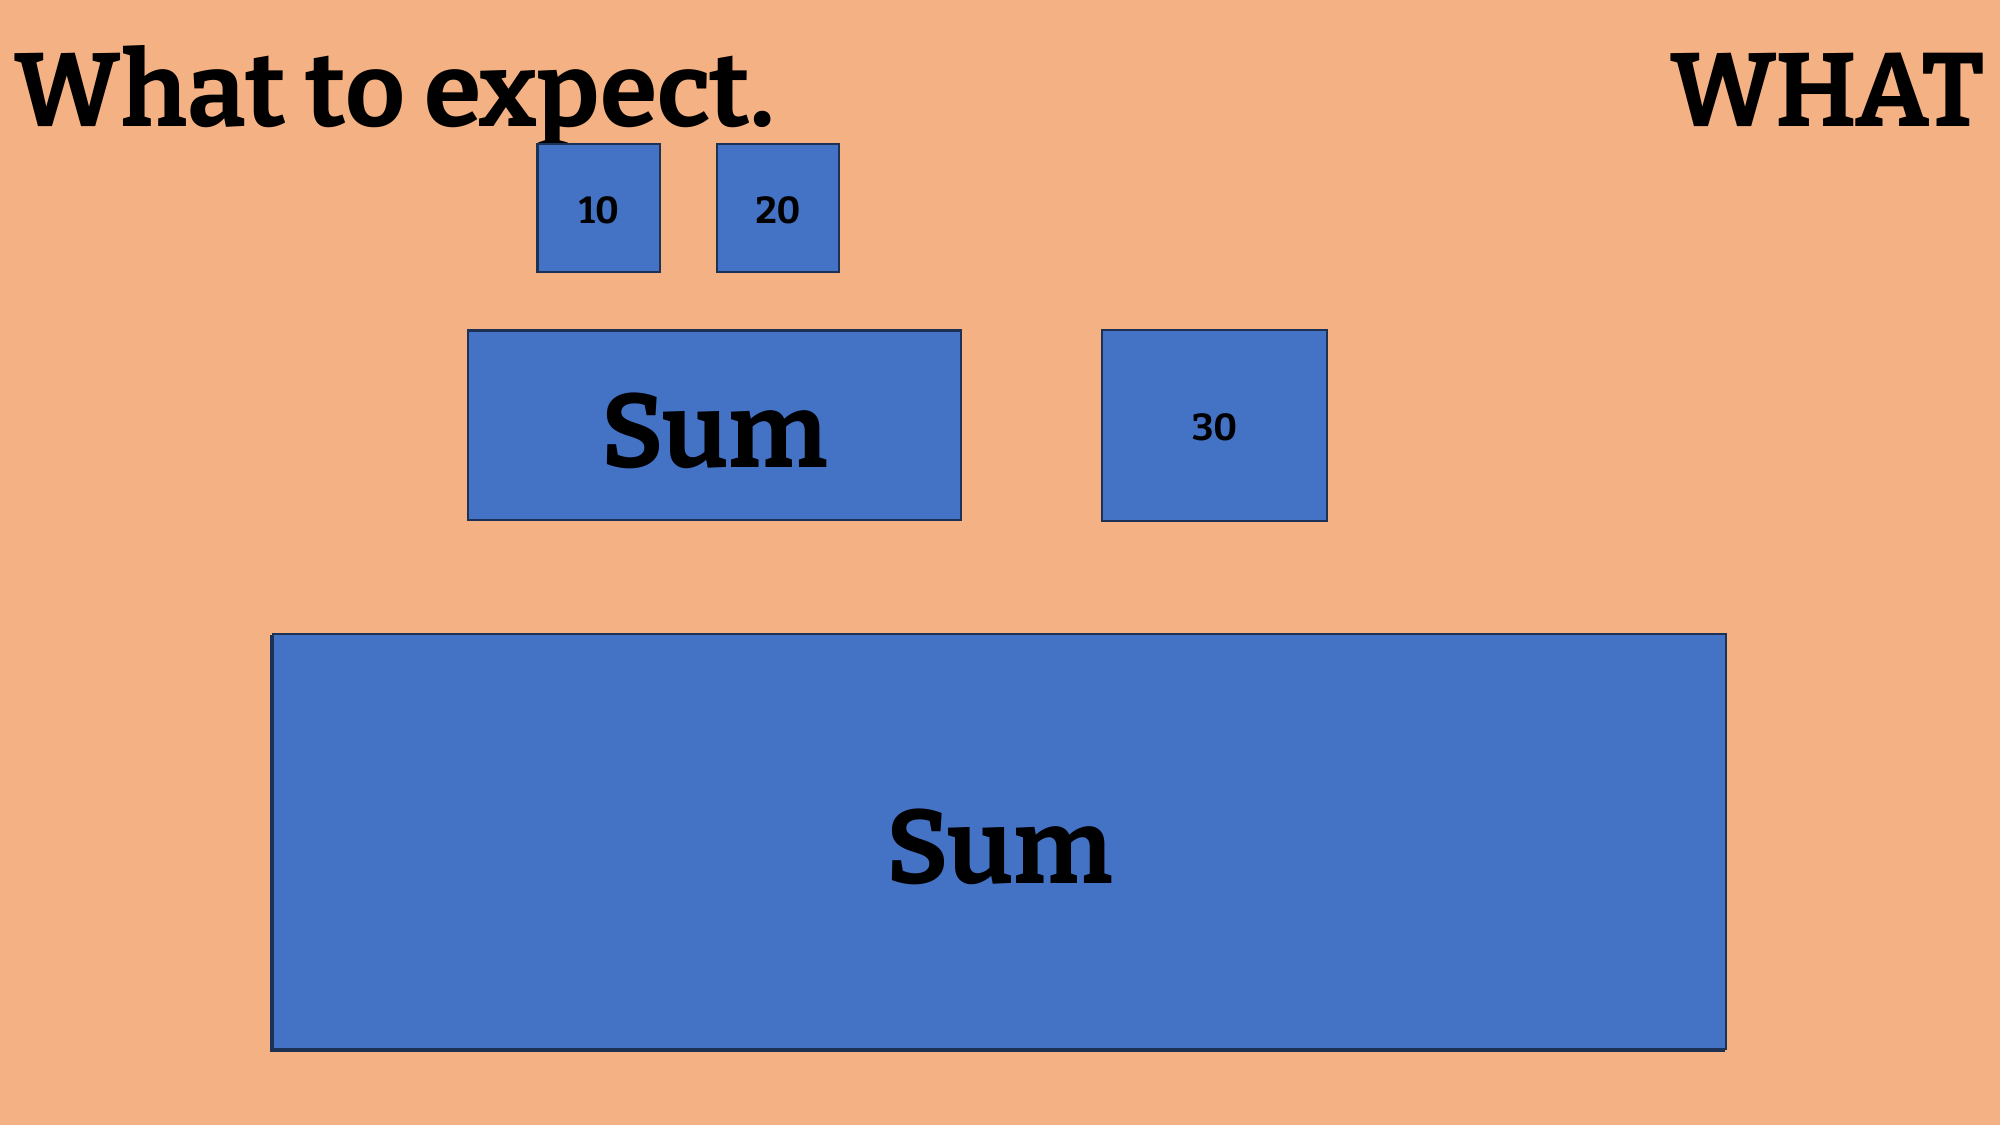

What to expect.
WHAT
10
20
30
30
Sum

Sum
60